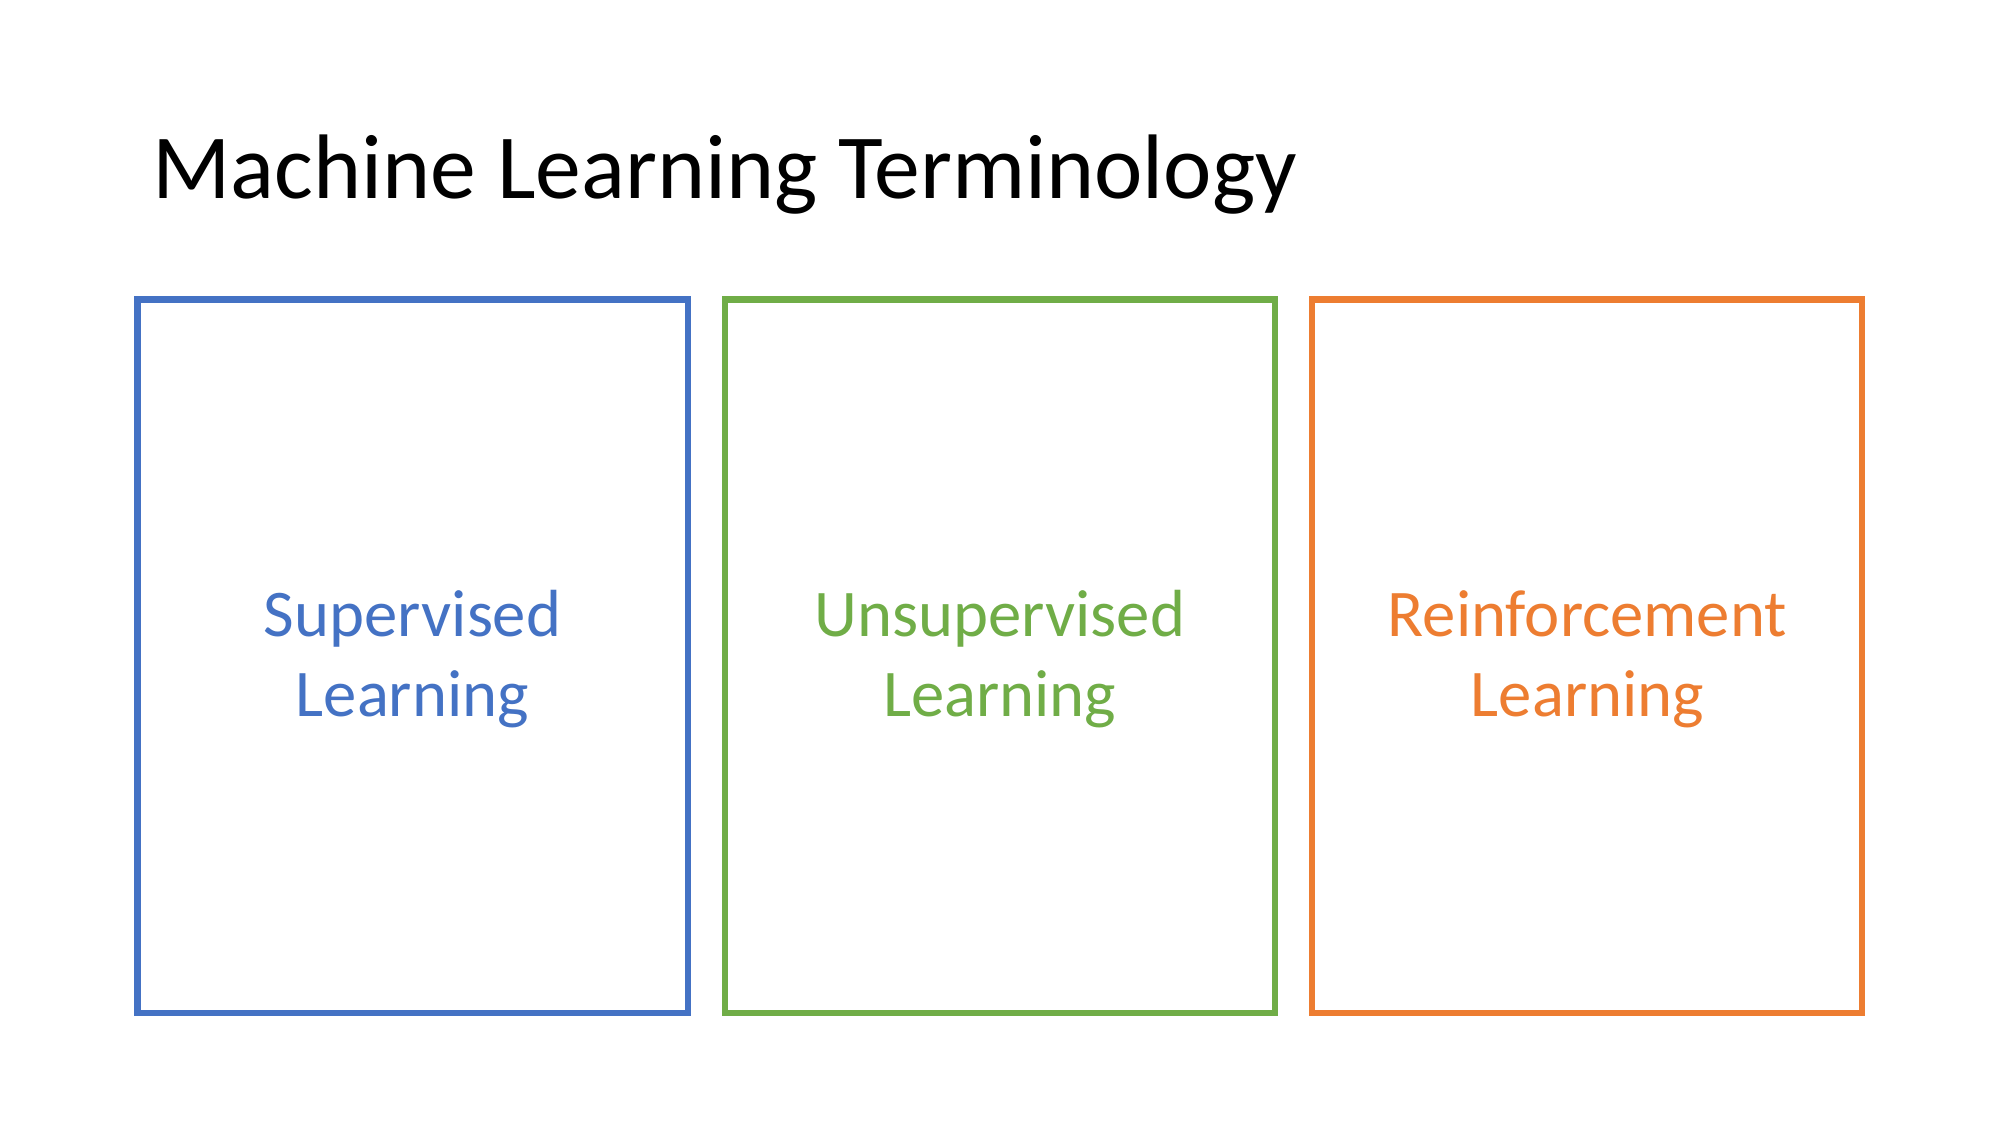

# Machine Learning Terminology

Reinforcement Learning
Supervised Learning
Unsupervised Learning